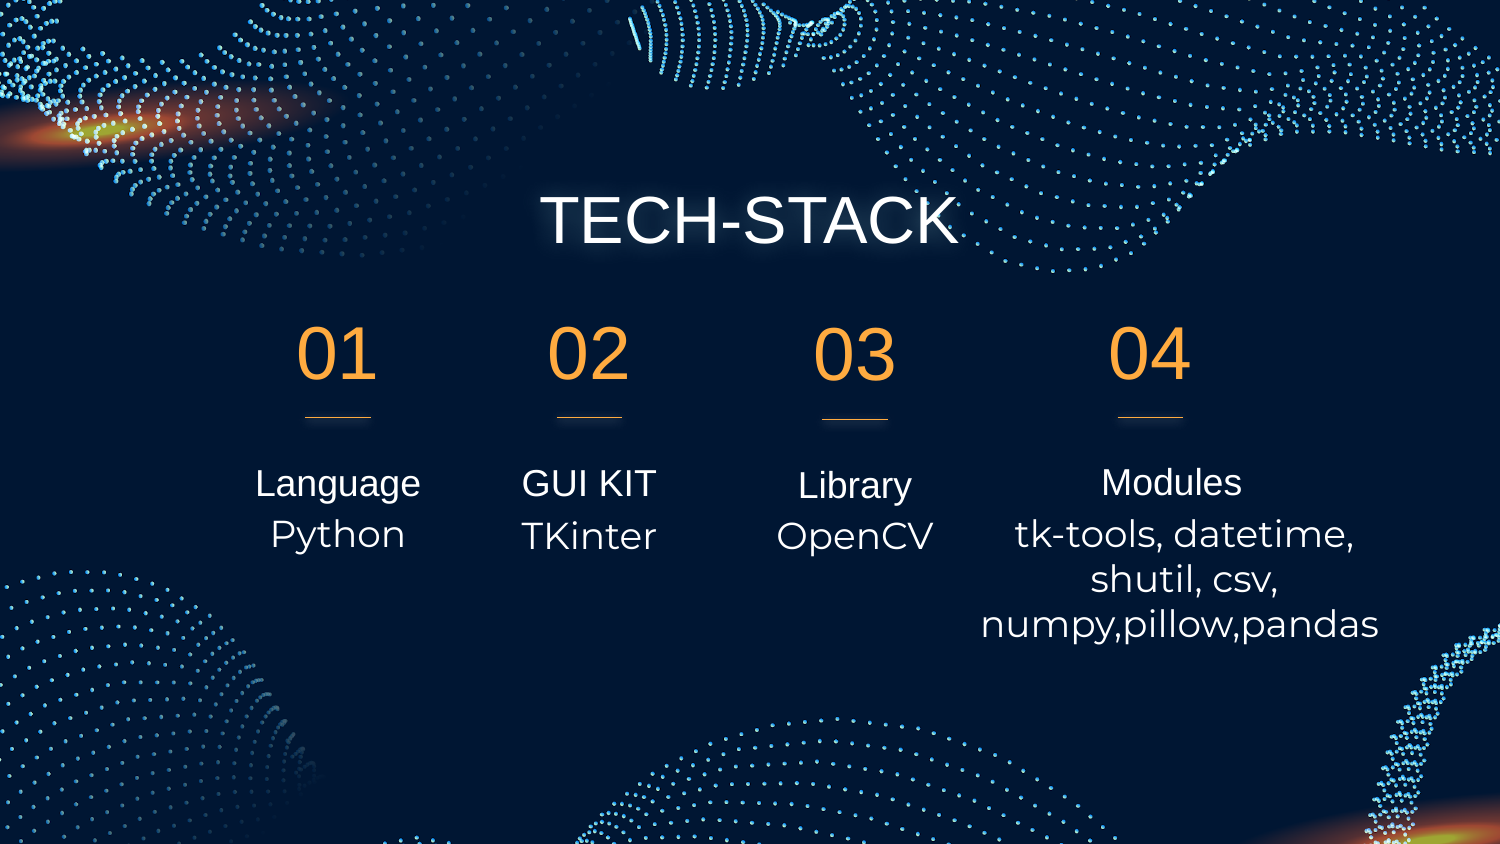

TECH-STACK
01
02
04
03
Modules
Language
# GUI KIT
Library
Python
tk-tools, datetime,
shutil, csv,
numpy,pillow,pandas

OpenCV
TKinter